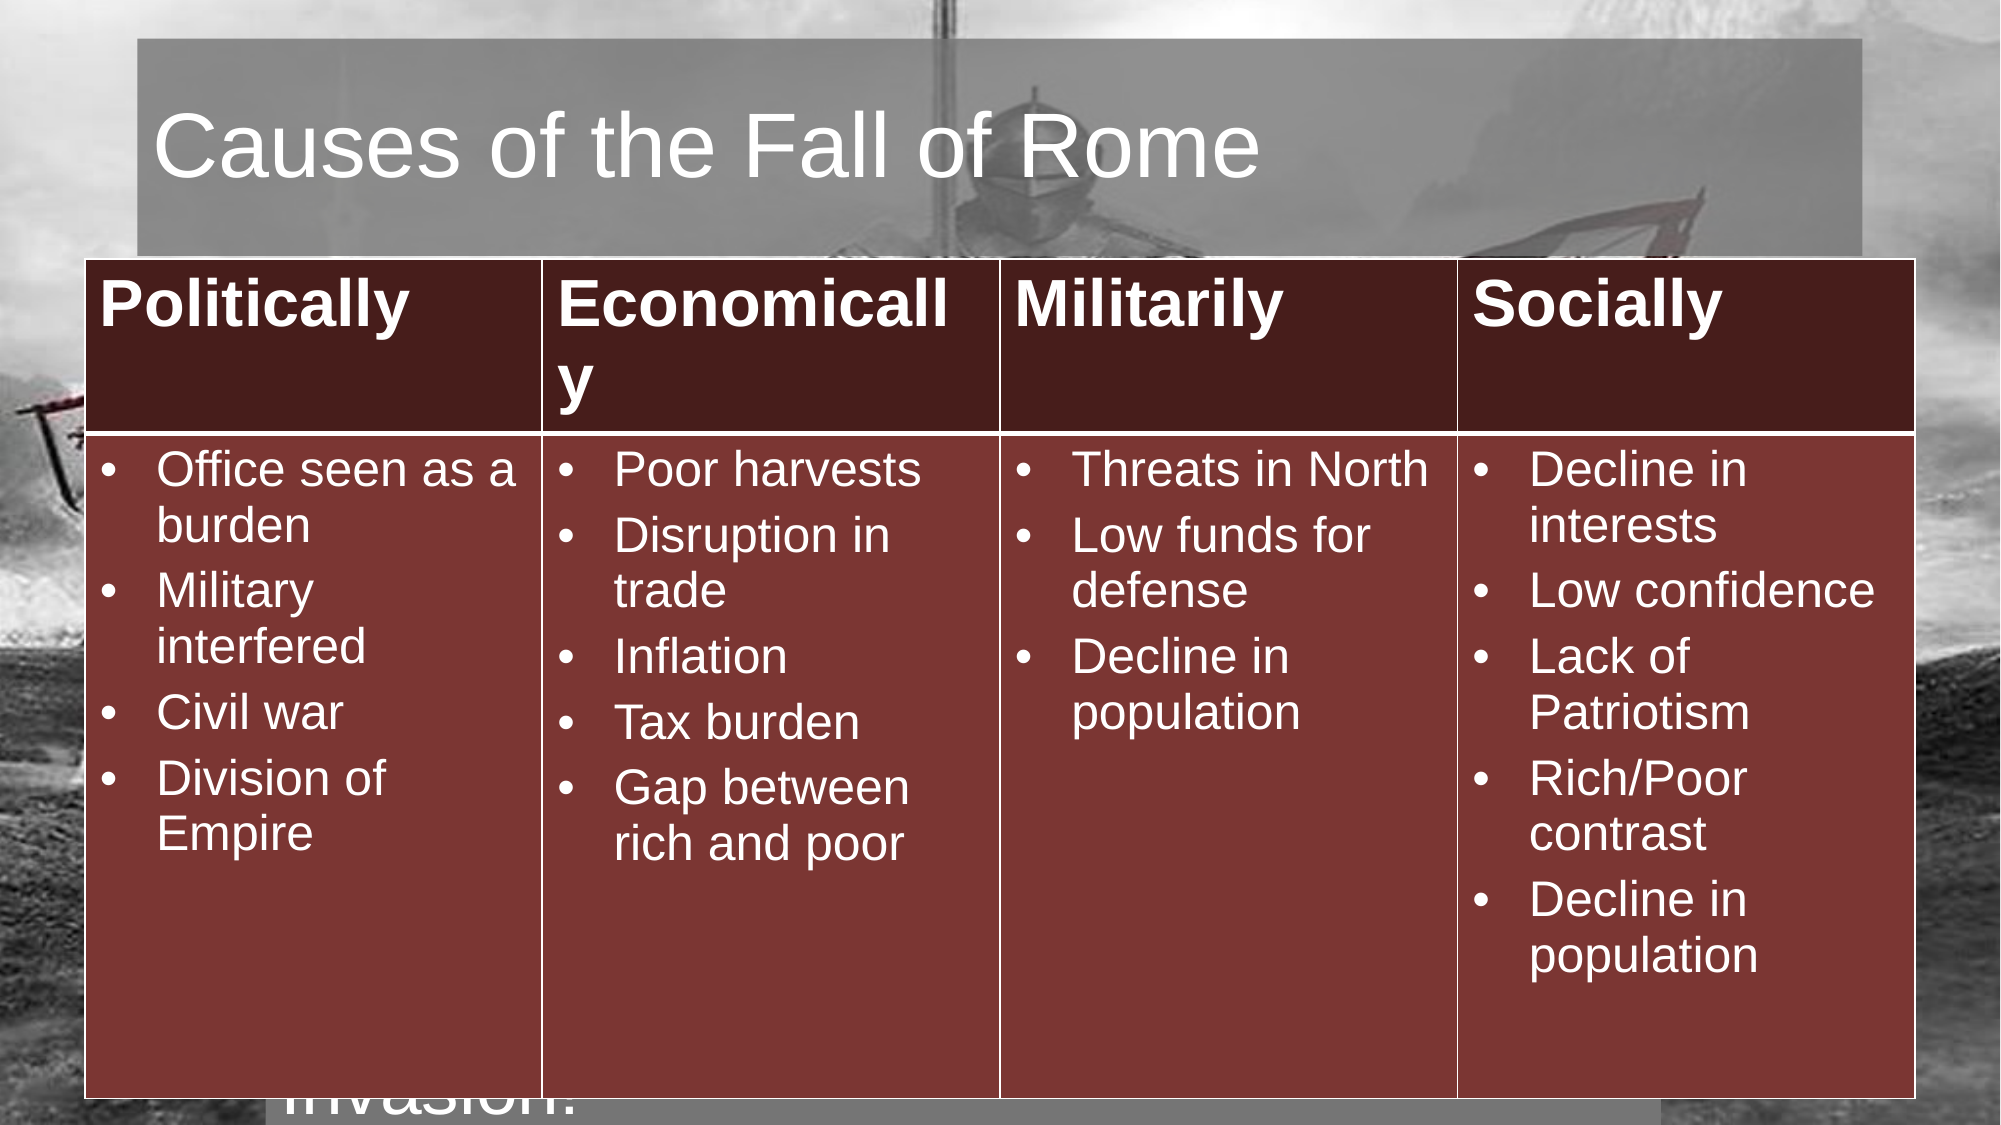

Causes of the Fall of Rome
| Politically | Economically | Militarily | Socially |
| --- | --- | --- | --- |
| Office seen as a burden Military interfered Civil war Division of Empire | Poor harvests Disruption in trade Inflation Tax burden Gap between rich and poor | Threats in North Low funds for defense Decline in population | Decline in interests Low confidence Lack of Patriotism Rich/Poor contrast Decline in population |
     Immediate Causes = Barbarian Invasion!